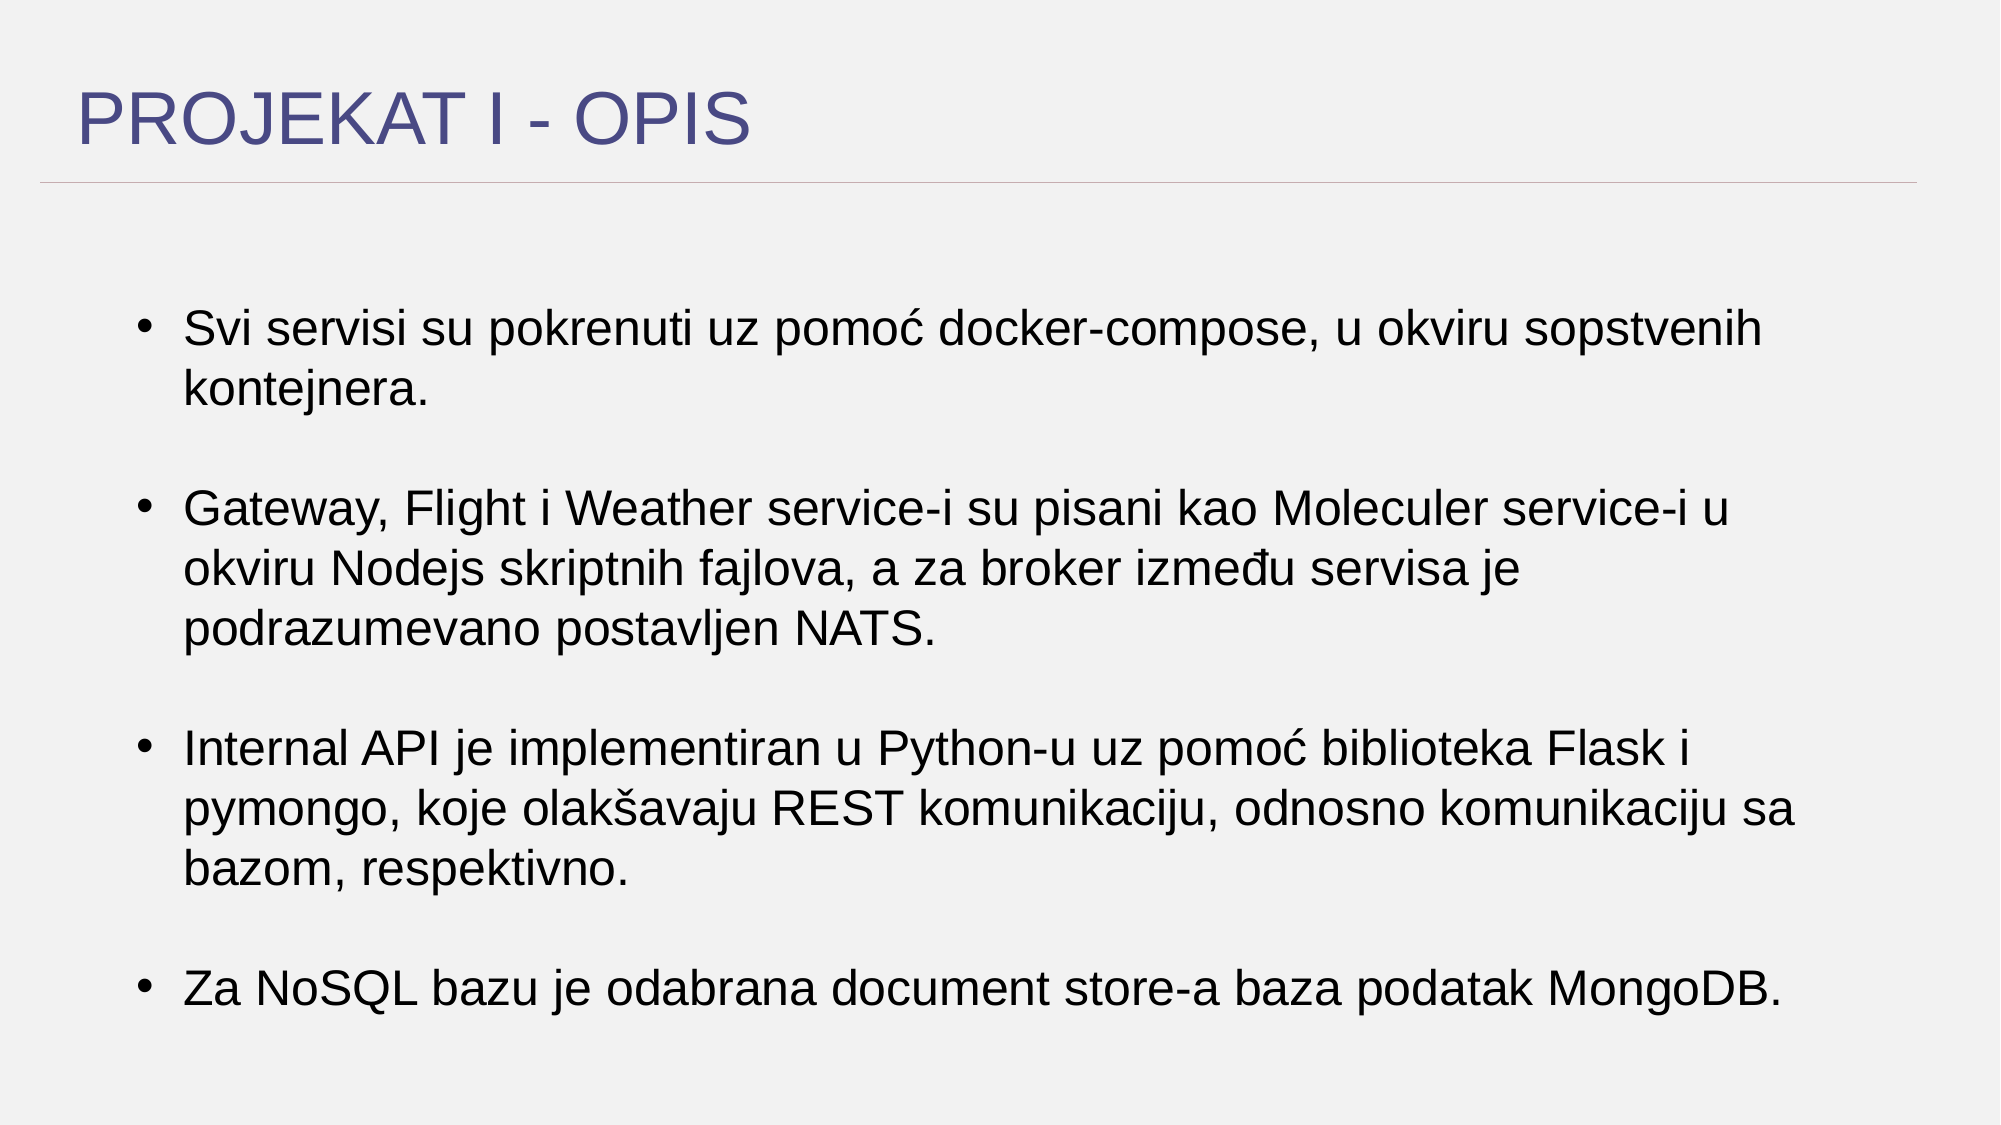

# Projekat I - Opis
Svi servisi su pokrenuti uz pomoć docker-compose, u okviru sopstvenih kontejnera.

Gateway, Flight i Weather service-i su pisani kao Moleculer service-i u okviru Nodejs skriptnih fajlova, a za broker između servisa je podrazumevano postavljen NATS.

Internal API je implementiran u Python-u uz pomoć biblioteka Flask i pymongo, koje olakšavaju REST komunikaciju, odnosno komunikaciju sa bazom, respektivno.

Za NoSQL bazu je odabrana document store-a baza podatak MongoDB.